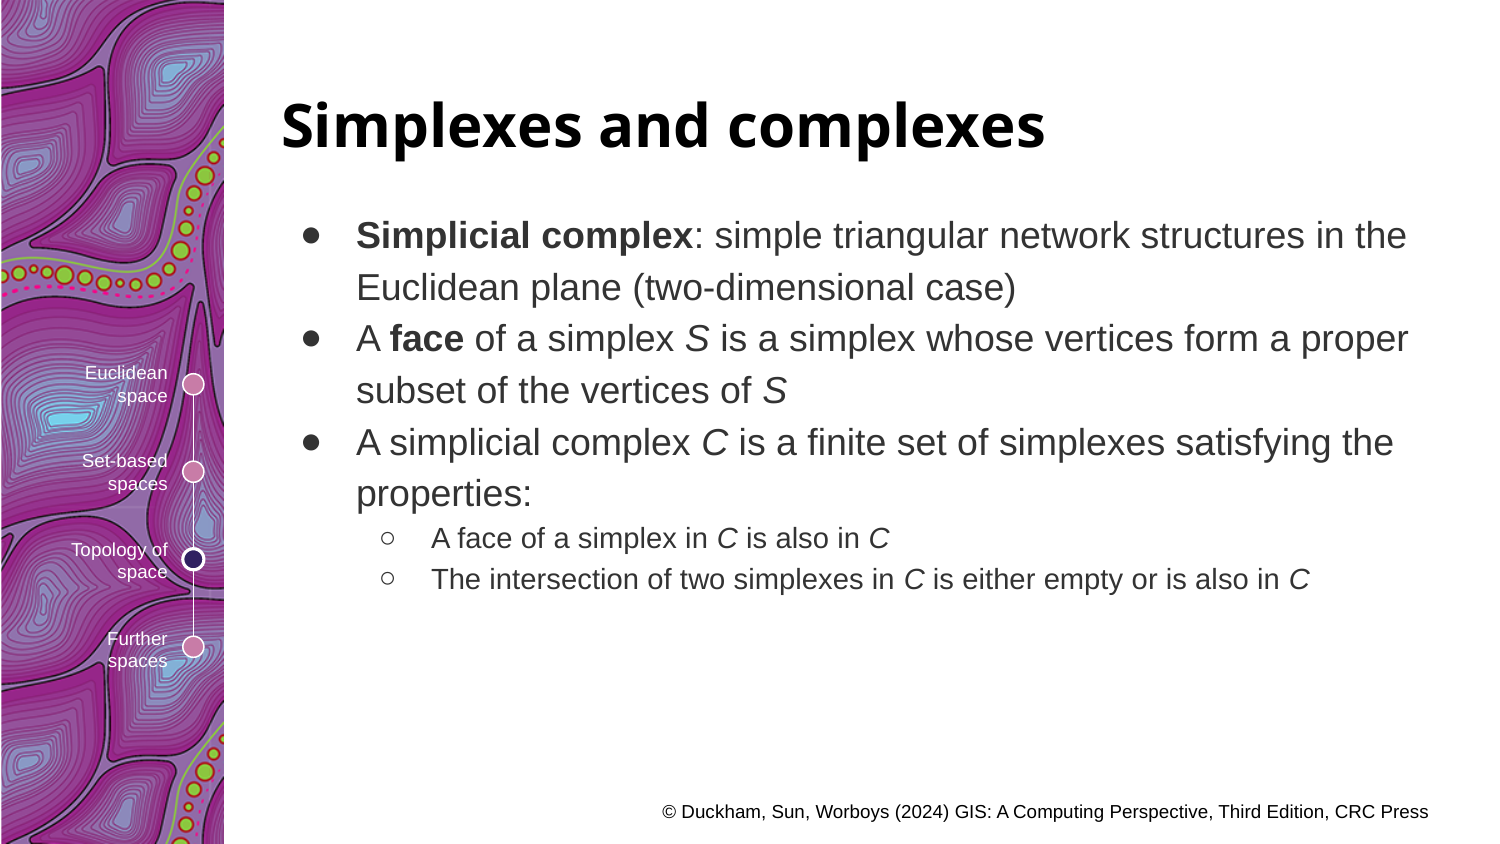

# Simplexes and complexes
Simplicial complex: simple triangular network structures in the Euclidean plane (two-dimensional case)
A face of a simplex S is a simplex whose vertices form a proper subset of the vertices of S
A simplicial complex C is a finite set of simplexes satisfying the properties:
A face of a simplex in C is also in C
The intersection of two simplexes in C is either empty or is also in C